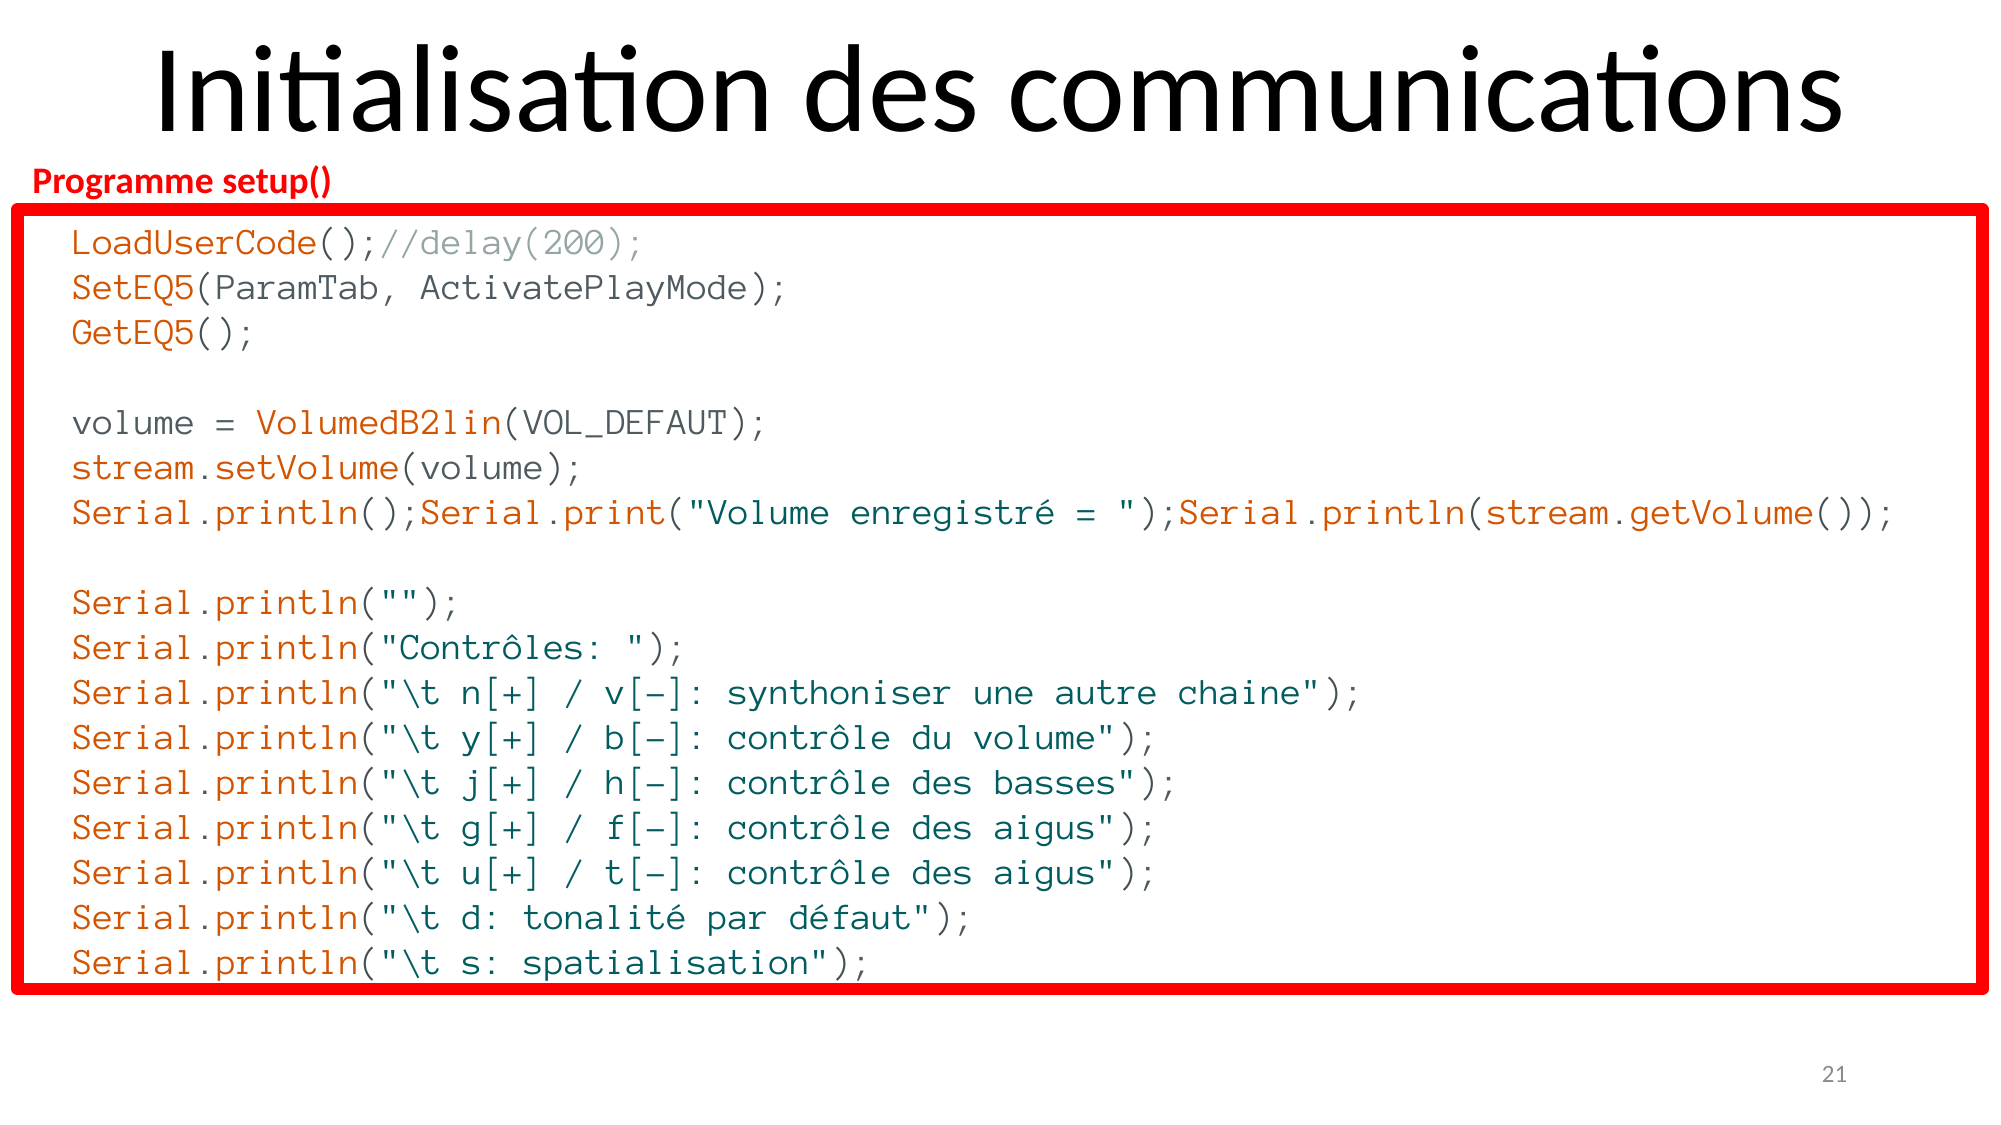

# Initialisation des communications
Programme setup()
  LoadUserCode();//delay(200);
  SetEQ5(ParamTab, ActivatePlayMode);
  GetEQ5();

  volume = VolumedB2lin(VOL_DEFAUT);
  stream.setVolume(volume);
  Serial.println();Serial.print("Volume enregistré = ");Serial.println(stream.getVolume());
  Serial.println("");
  Serial.println("Contrôles: ");
  Serial.println("\t n[+] / v[-]: synthoniser une autre chaine");
  Serial.println("\t y[+] / b[-]: contrôle du volume");
  Serial.println("\t j[+] / h[-]: contrôle des basses");
  Serial.println("\t g[+] / f[-]: contrôle des aigus");
  Serial.println("\t u[+] / t[-]: contrôle des aigus");
  Serial.println("\t d: tonalité par défaut");
  Serial.println("\t s: spatialisation");
21